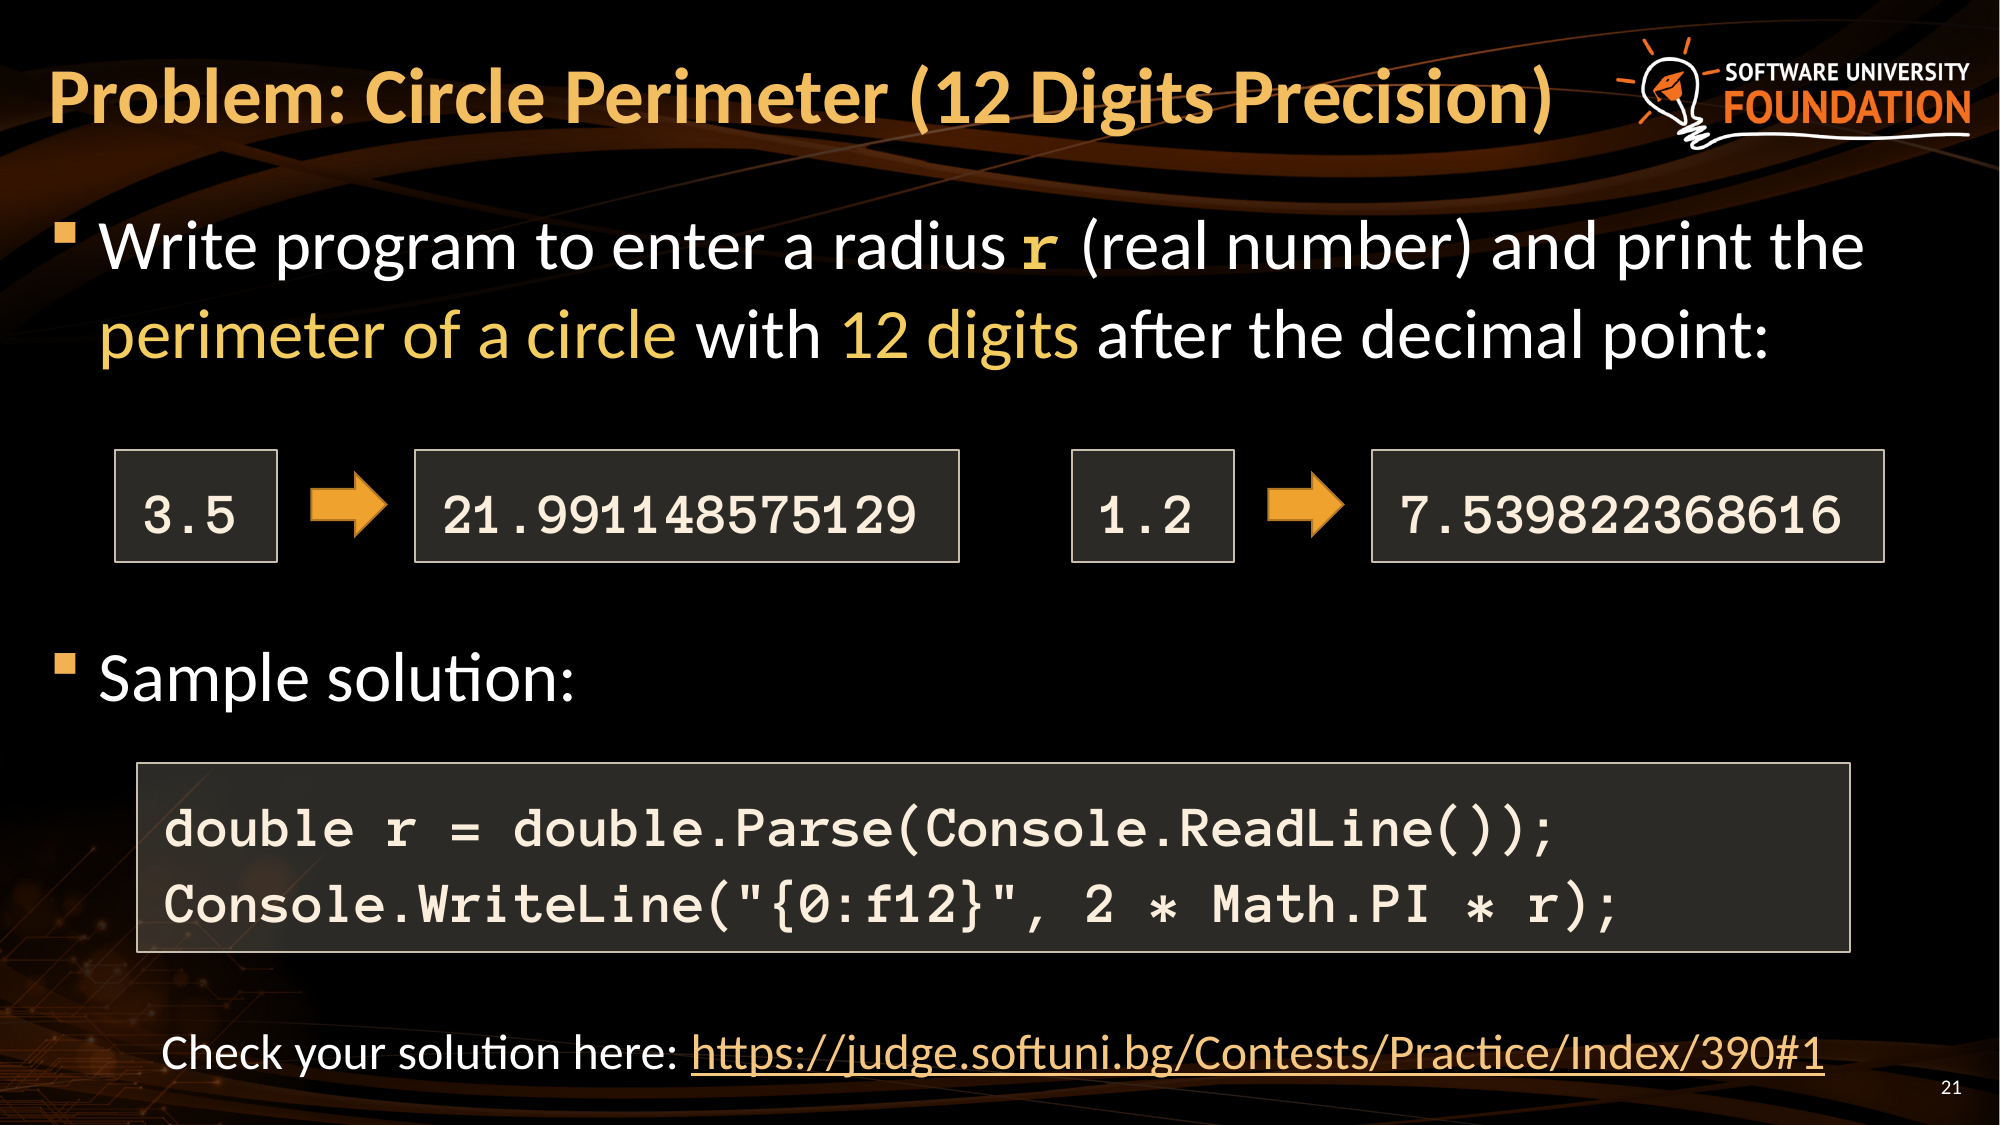

# Problem: Circle Perimeter (12 Digits Precision)
Write program to enter a radius r (real number) and print the perimeter of a circle with 12 digits after the decimal point:

Sample solution:
3.5
21.991148575129
1.2
7.539822368616

double r = double.Parse(Console.ReadLine());
Console.WriteLine("{0:f12}", 2 * Math.PI * r);
Check your solution here: https://judge.softuni.bg/Contests/Practice/Index/390#1
21